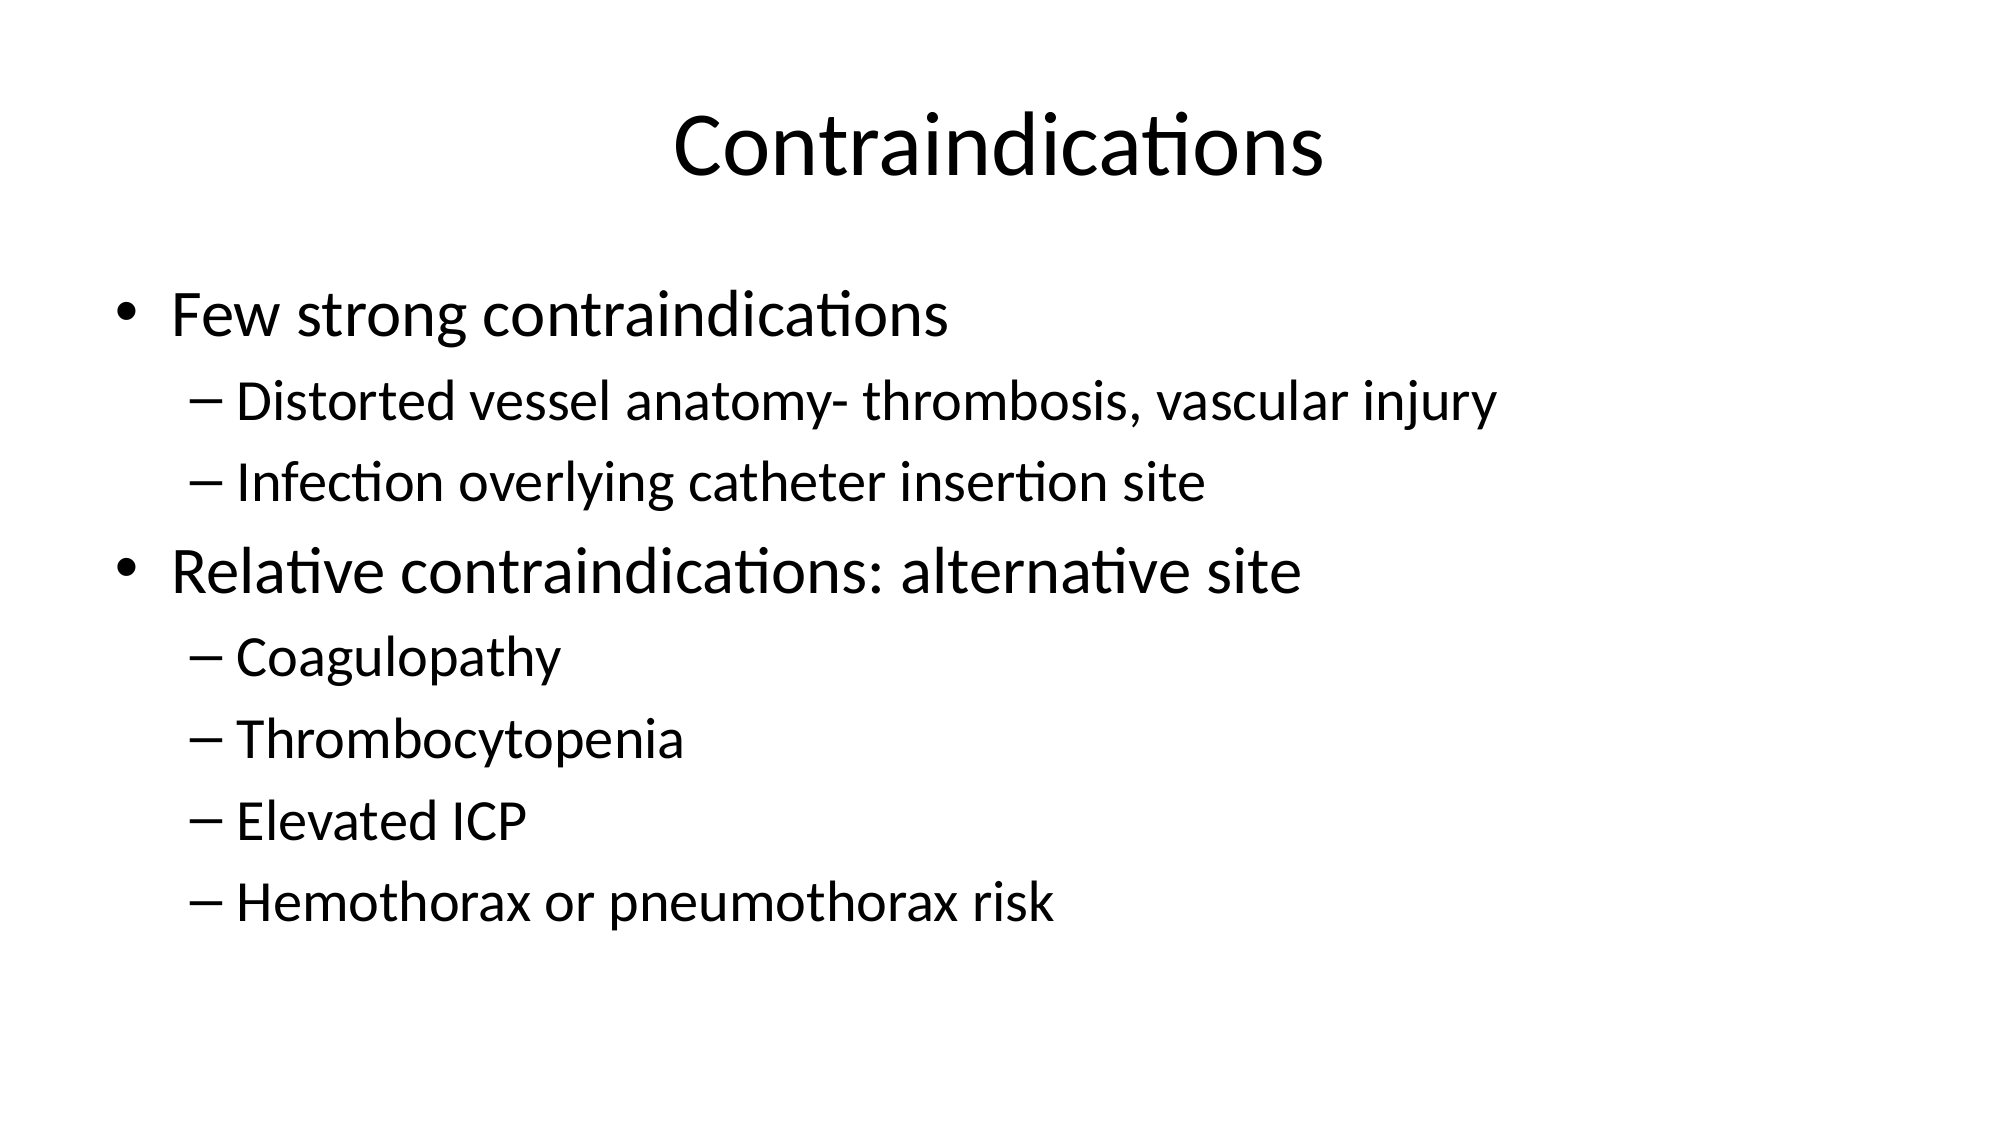

# Contraindications
Few strong contraindications
Distorted vessel anatomy- thrombosis, vascular injury
Infection overlying catheter insertion site
Relative contraindications: alternative site
Coagulopathy
Thrombocytopenia
Elevated ICP
Hemothorax or pneumothorax risk